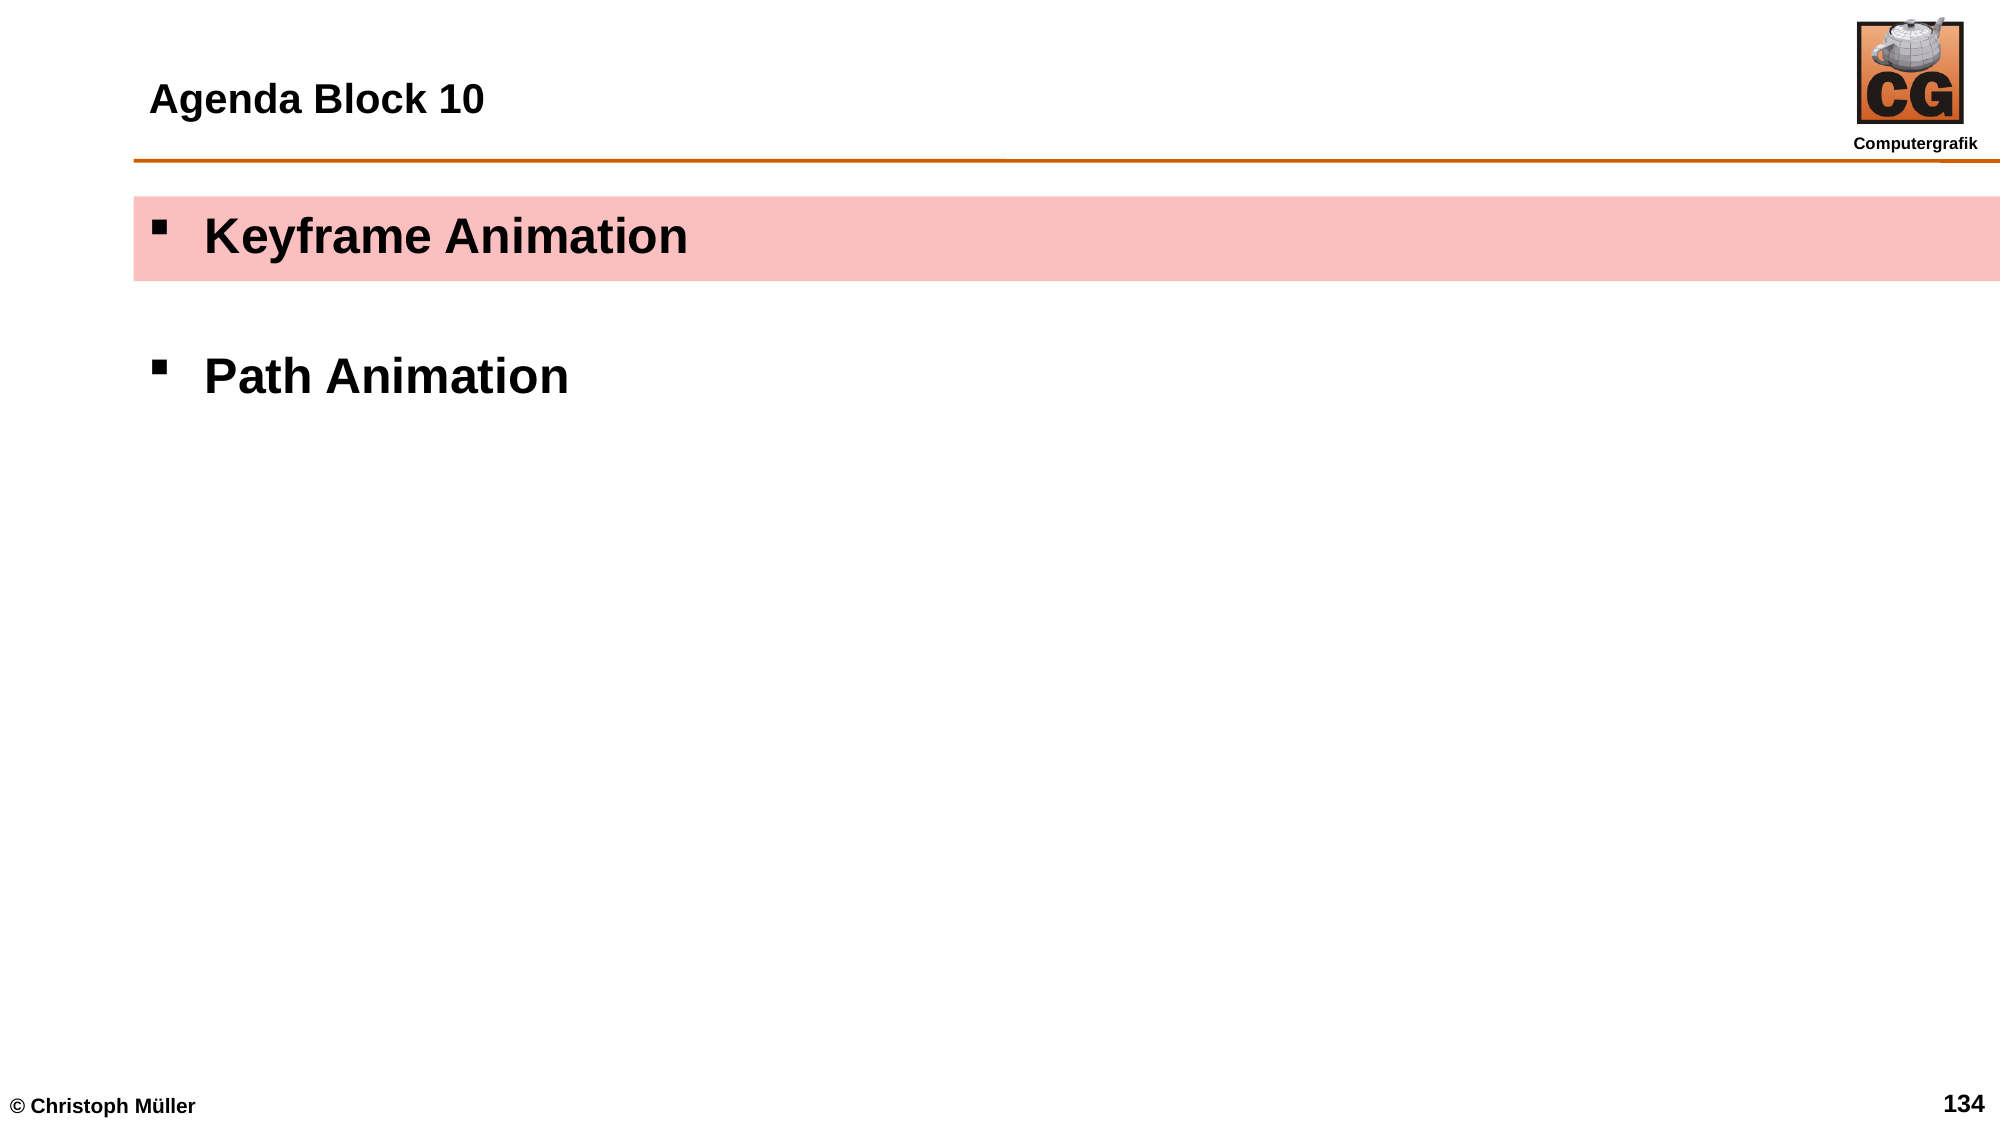

# Agenda Block 10

Keyframe Animation

Path Animation